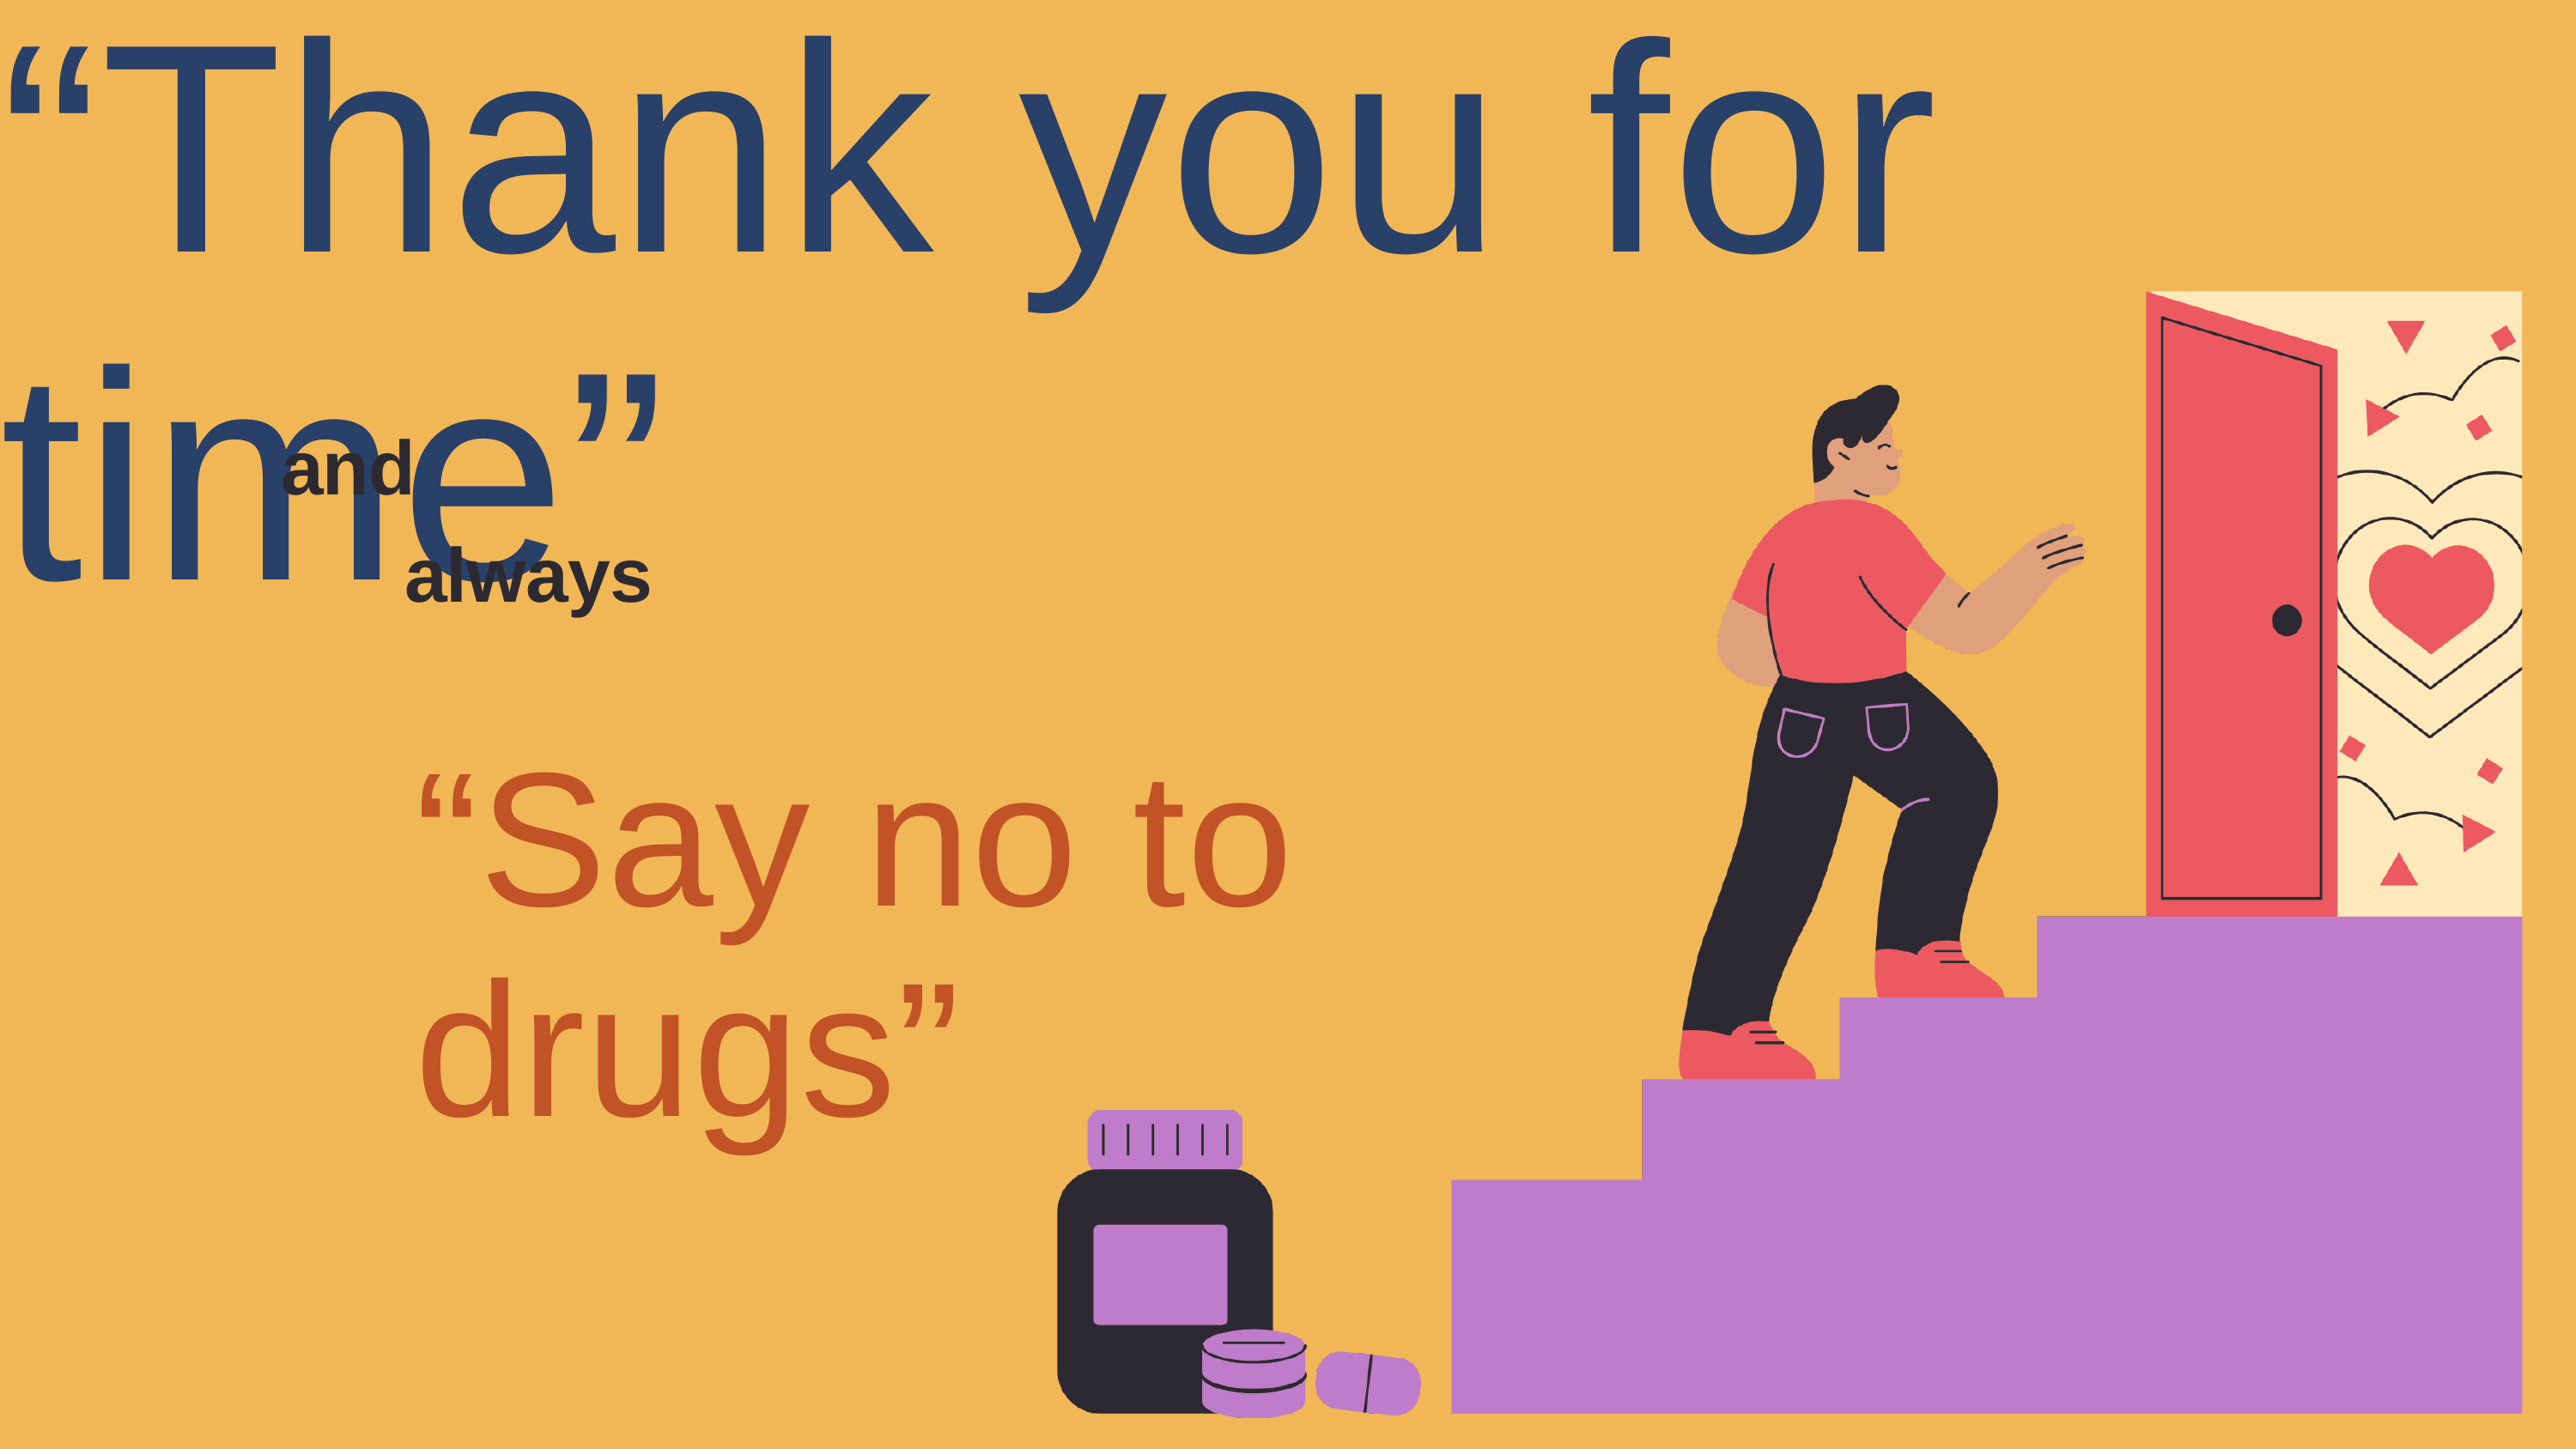

“Thank you for time”

and
      always

“Say no to drugs”